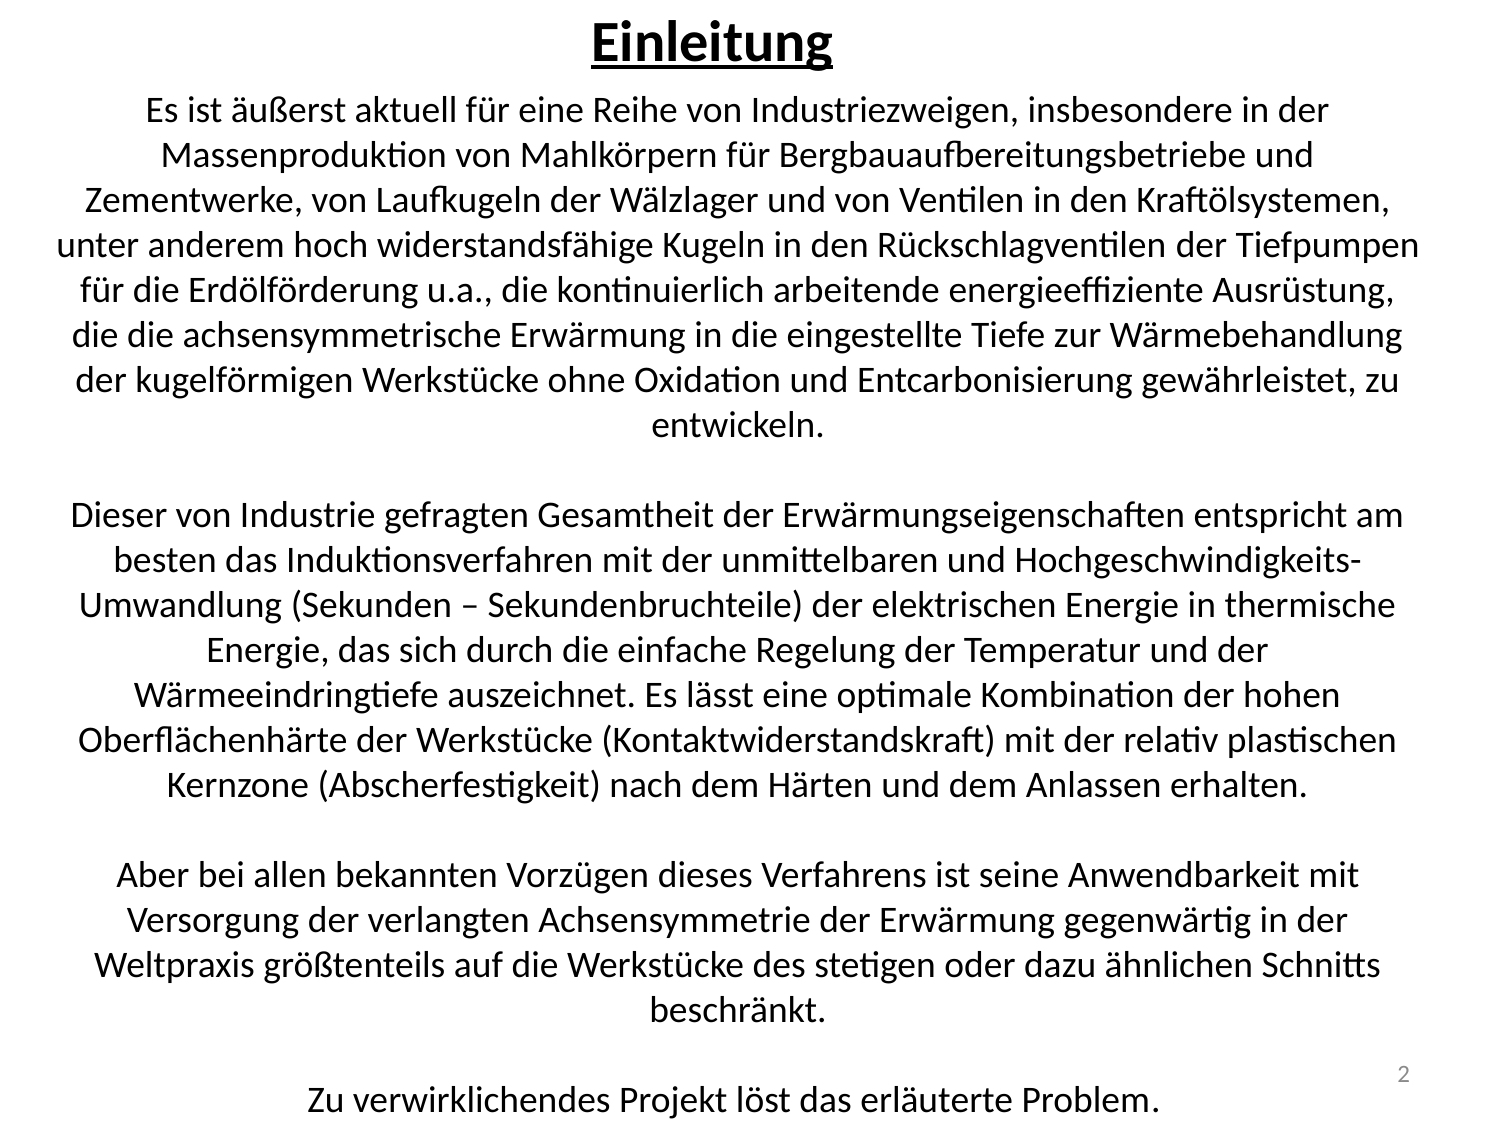

Einleitung
Es ist äußerst aktuell für eine Reihe von Industriezweigen, insbesondere in der Massenproduktion von Mahlkörpern für Bergbauaufbereitungsbetriebe und Zementwerke, von Laufkugeln der Wälzlager und von Ventilen in den Kraftölsystemen, unter anderem hoch widerstandsfähige Kugeln in den Rückschlagventilen der Tiefpumpen für die Erdölförderung u.a., die kontinuierlich arbeitende energieeffiziente Ausrüstung, die die achsensymmetrische Erwärmung in die eingestellte Tiefe zur Wärmebehandlung der kugelförmigen Werkstücke ohne Oxidation und Entcarbonisierung gewährleistet, zu entwickeln.

Dieser von Industrie gefragten Gesamtheit der Erwärmungseigenschaften entspricht am besten das Induktionsverfahren mit der unmittelbaren und Hochgeschwindigkeits-Umwandlung (Sekunden – Sekundenbruchteile) der elektrischen Energie in thermische Energie, das sich durch die einfache Regelung der Temperatur und der Wärmeeindringtiefe auszeichnet. Es lässt eine optimale Kombination der hohen Oberflächenhärte der Werkstücke (Kontaktwiderstandskraft) mit der relativ plastischen Kernzone (Abscherfestigkeit) nach dem Härten und dem Anlassen erhalten.

Aber bei allen bekannten Vorzügen dieses Verfahrens ist seine Anwendbarkeit mit Versorgung der verlangten Achsensymmetrie der Erwärmung gegenwärtig in der Weltpraxis größtenteils auf die Werkstücke des stetigen oder dazu ähnlichen Schnitts beschränkt.

Zu verwirklichendes Projekt löst das erläuterte Problem.
2